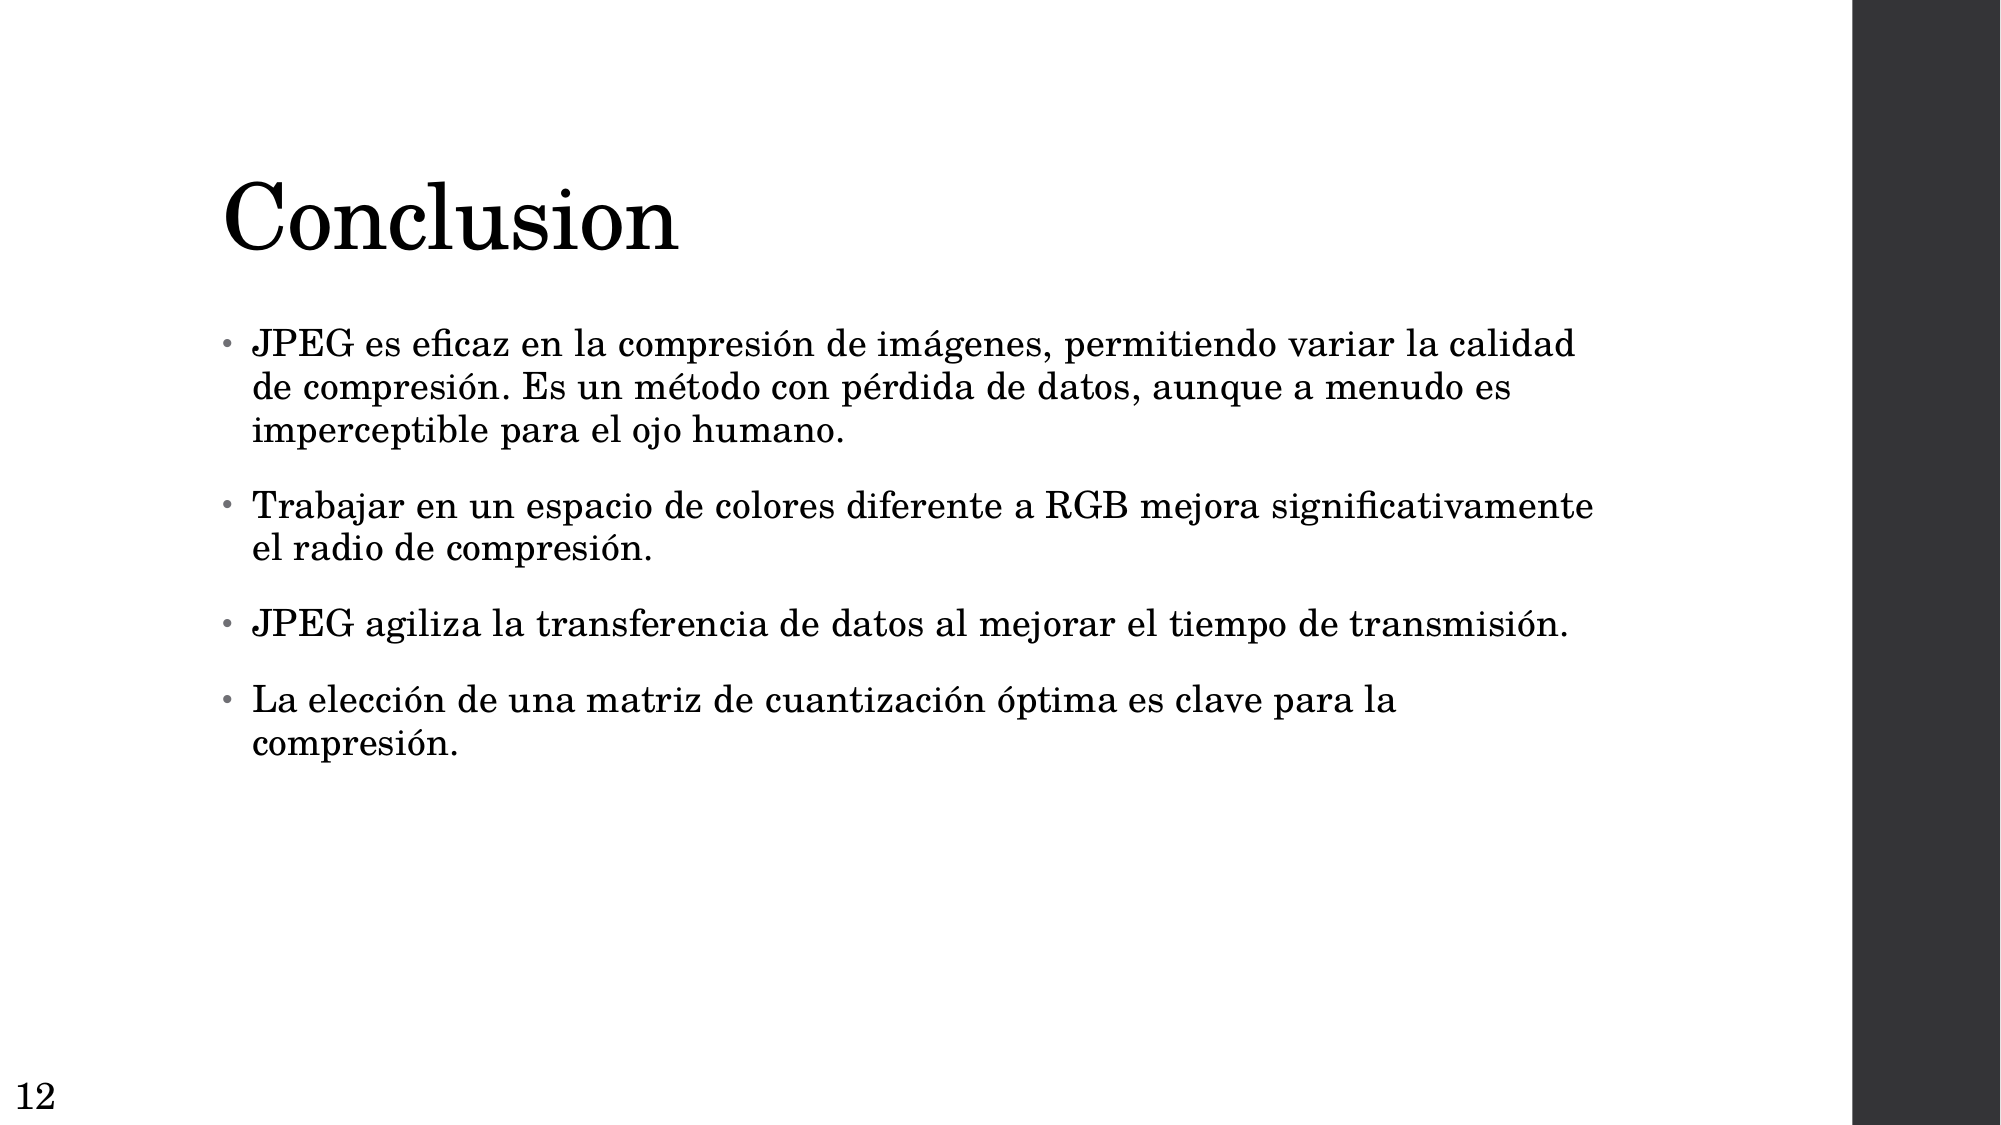

# Conclusion
JPEG es eficaz en la compresión de imágenes, permitiendo variar la calidad de compresión. Es un método con pérdida de datos, aunque a menudo es imperceptible para el ojo humano.
Trabajar en un espacio de colores diferente a RGB mejora significativamente el radio de compresión.
JPEG agiliza la transferencia de datos al mejorar el tiempo de transmisión.
La elección de una matriz de cuantización óptima es clave para la compresión.
12